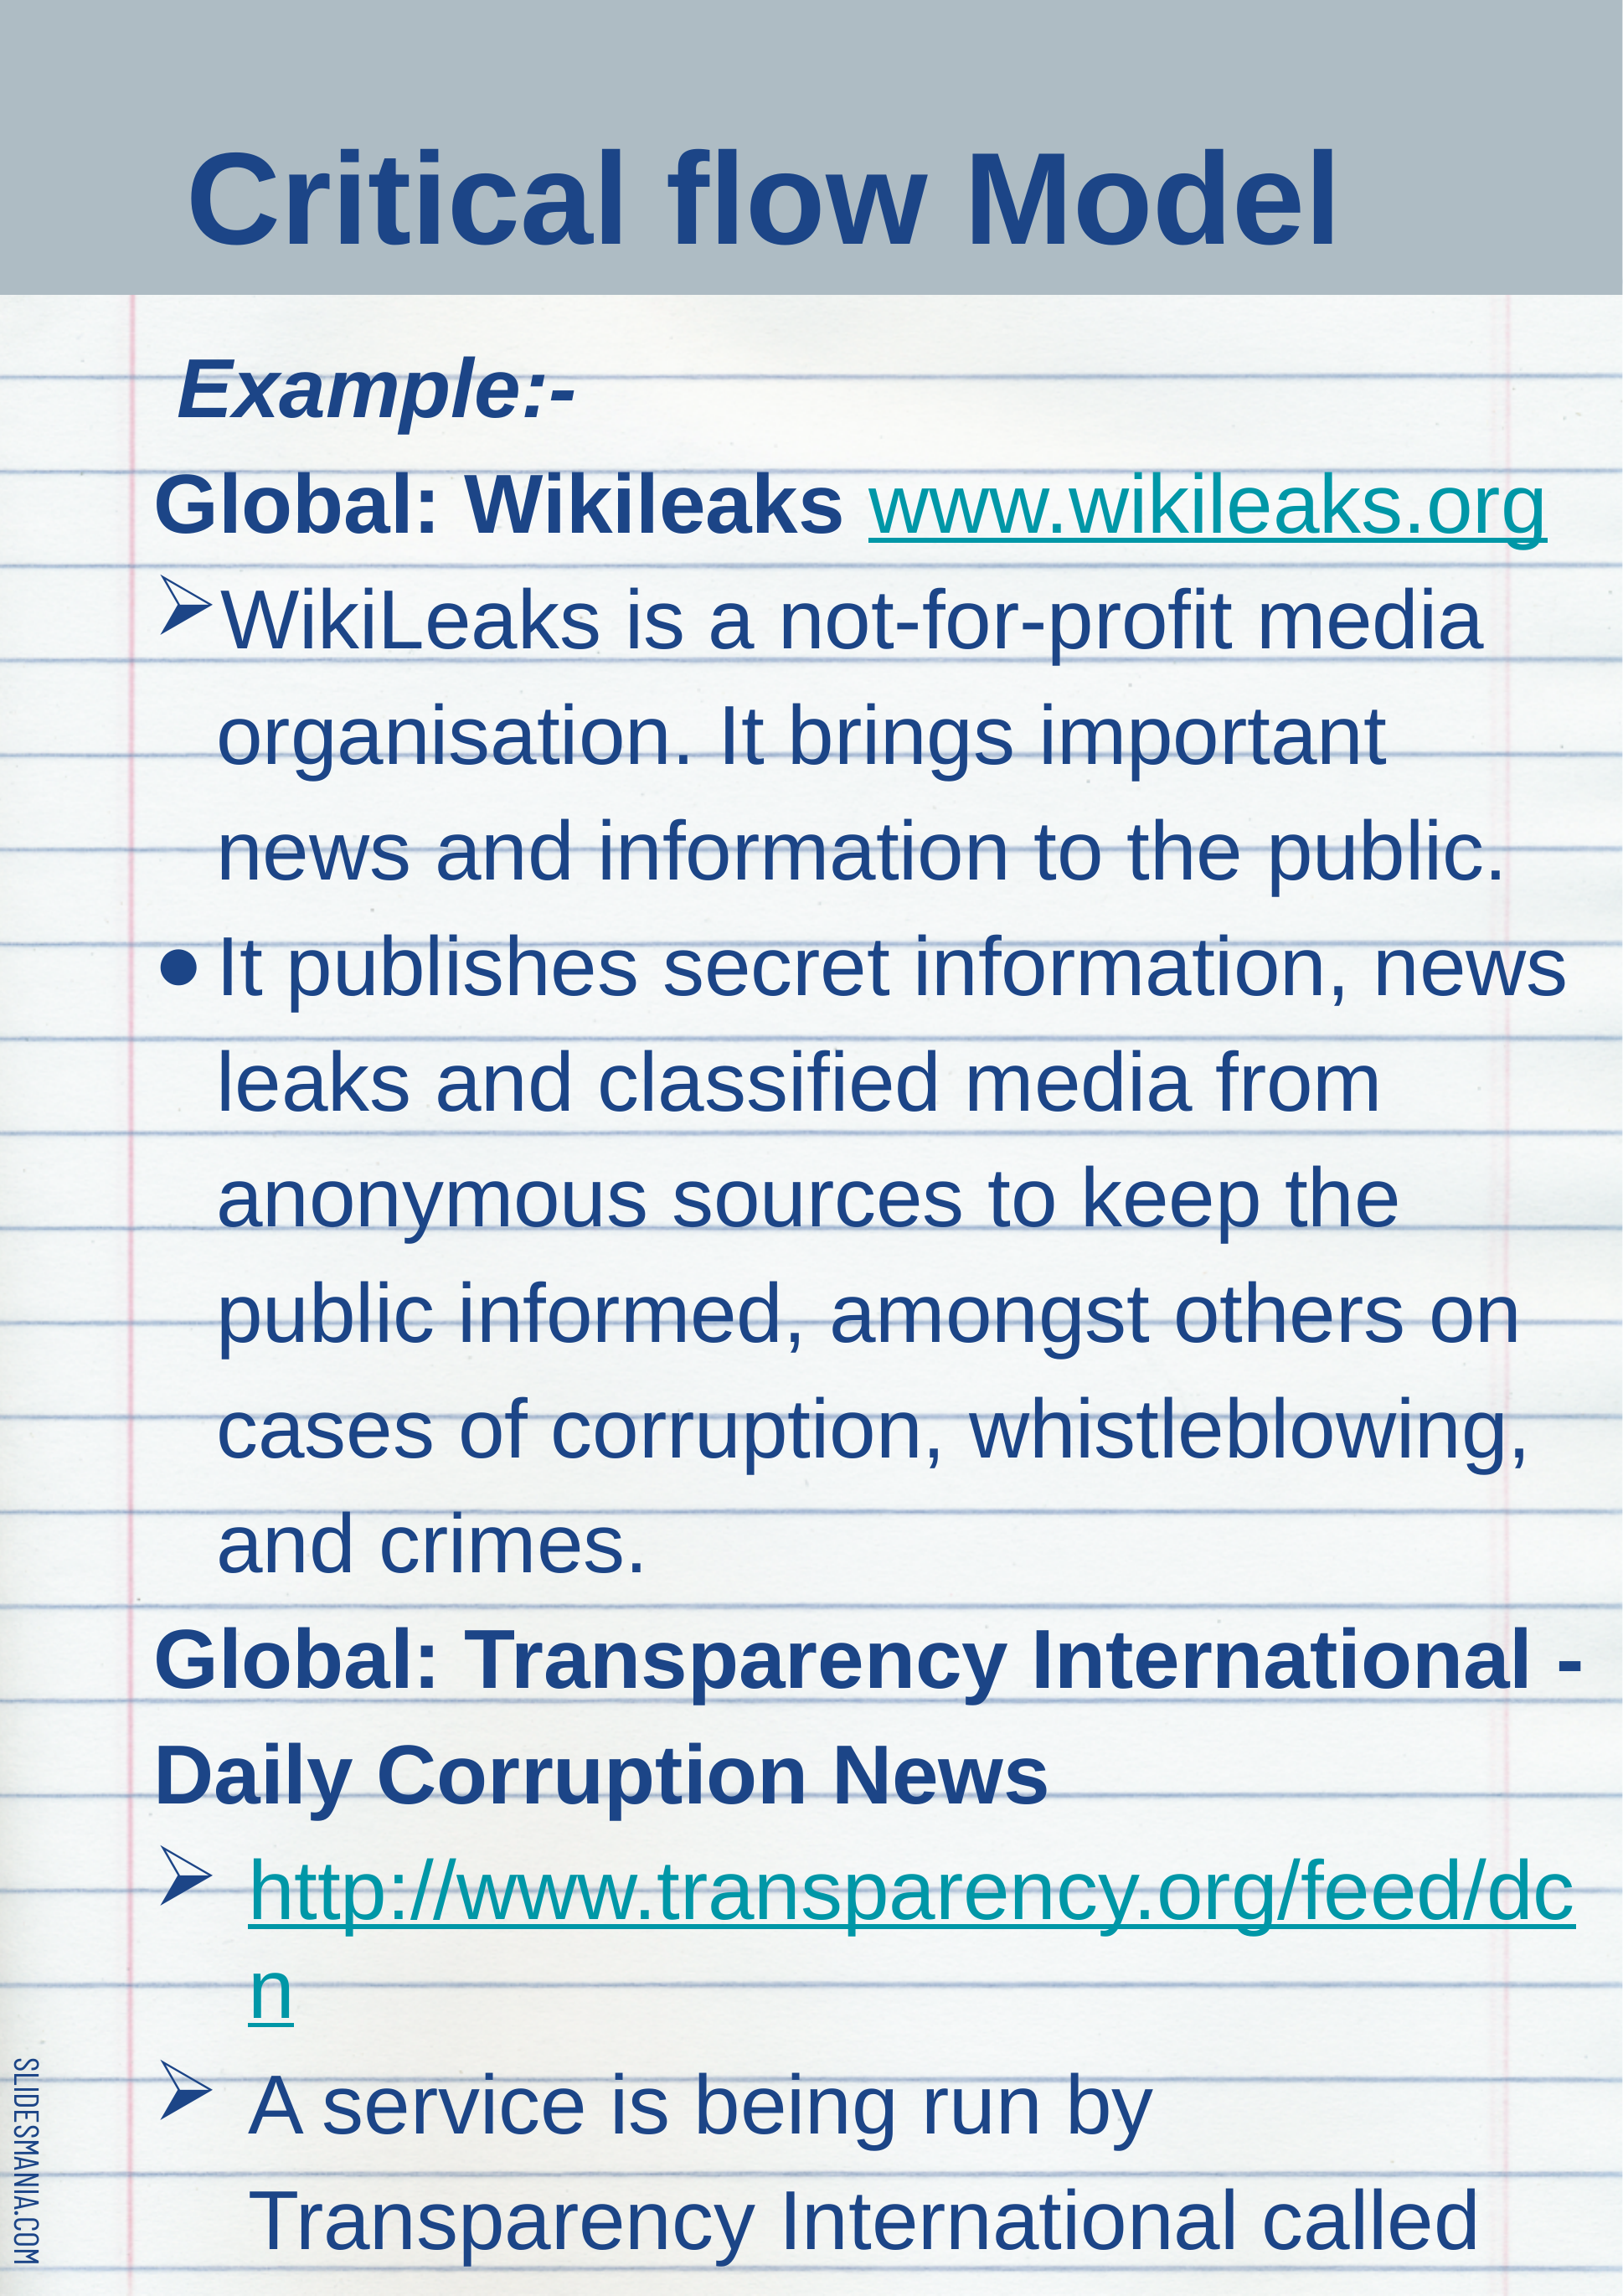

# Critical flow Model
 Example:-
Global: Wikileaks www.wikileaks.org
WikiLeaks is a not-for-profit media organisation. It brings important news and information to the public.
It publishes secret information, news leaks and classified media from anonymous sources to keep the public informed, amongst others on cases of corruption, whistleblowing, and crimes.
Global: Transparency International -Daily Corruption News
http://www.transparency.org/feed/dcn
A service is being run by Transparency International called the "The Daily Corruption News" which reports on corruption from around the world. The daily corruption news has been coming out since May 2000.